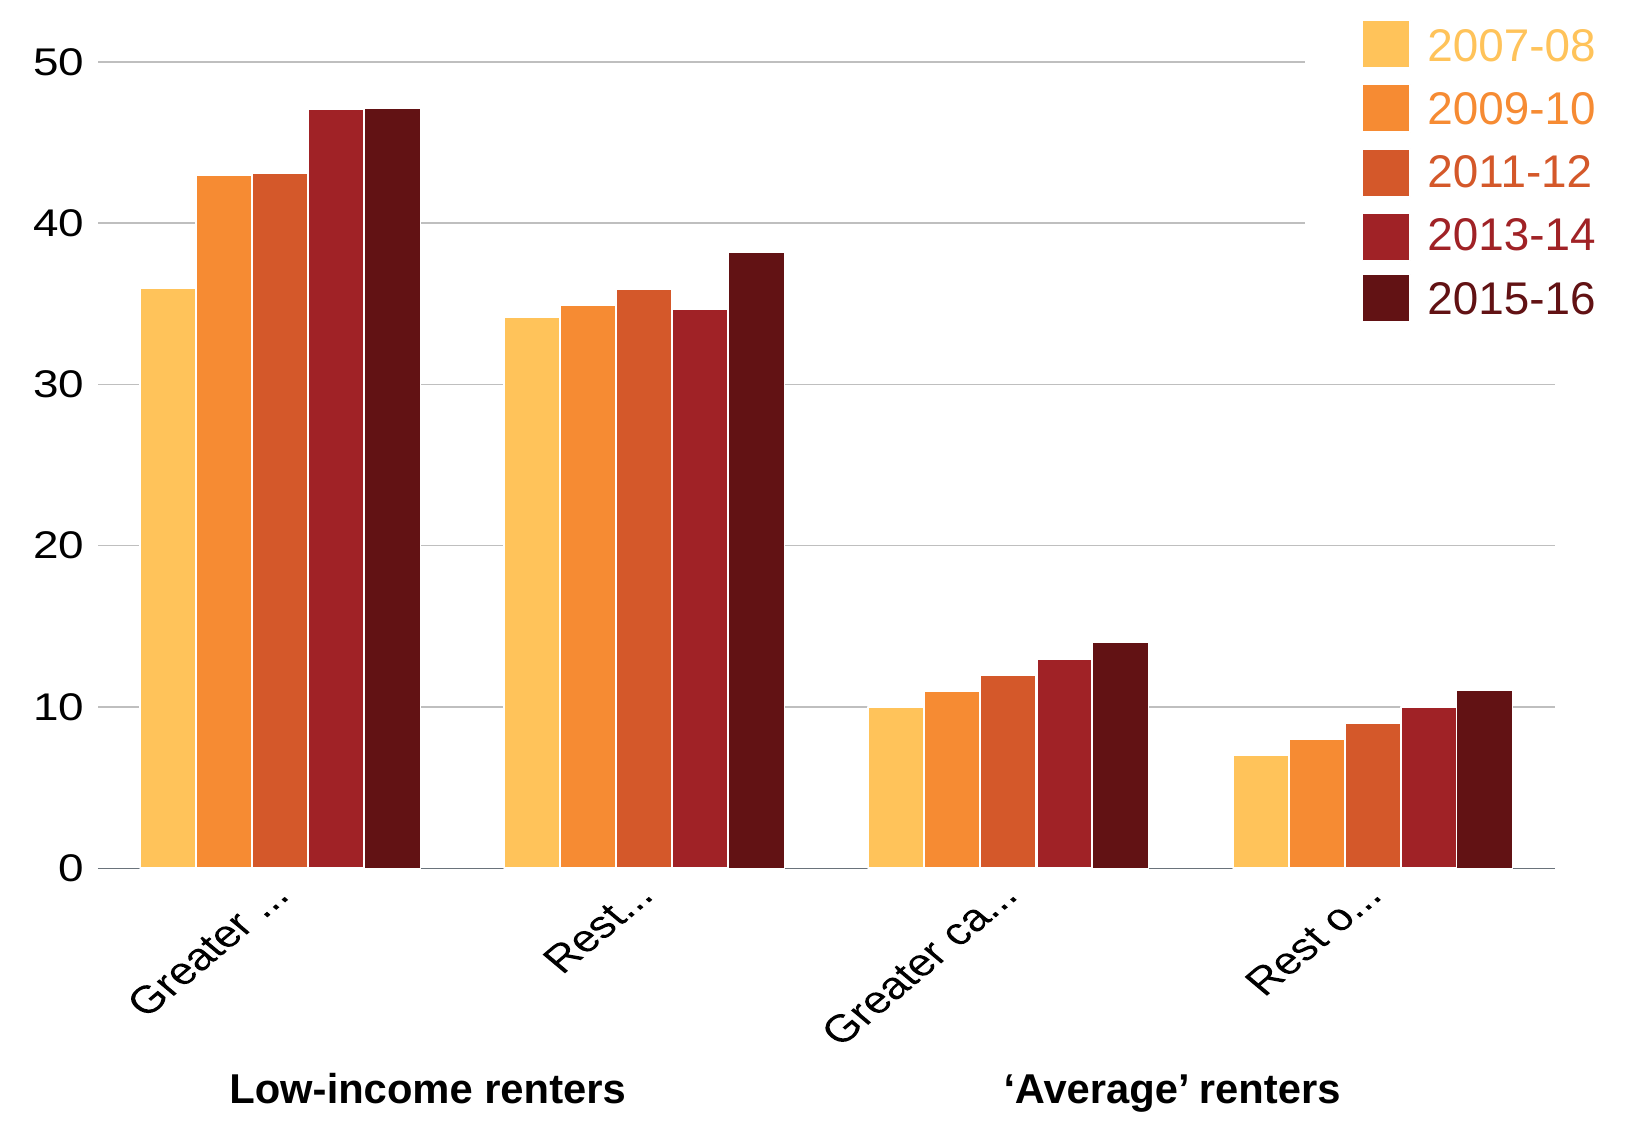

2007-08
2009-10
2011-12
2013-14
2015-16

### Chart

| Category | 2007/08 | 2009/10 | 2011/12 | 2013/14 | 2015-16 |
|---|---|---|---|---|---|
| Greater capital city areas - low income | 36.0 | 43.0 | 43.1 | 47.1 | 47.1 |
| Rest of state - low income | 34.2 | 34.9 | 35.9 | 34.7 | 38.2 |
| Greater capital city areas - median or average  | 10.0 | 11.0 | 12.0 | 13.0 | 14.0 |
| Rest of state - median or average  | 7.0 | 8.0 | 9.0 | 10.0 | 11.0 |

Low-income renters
‘Average’ renters